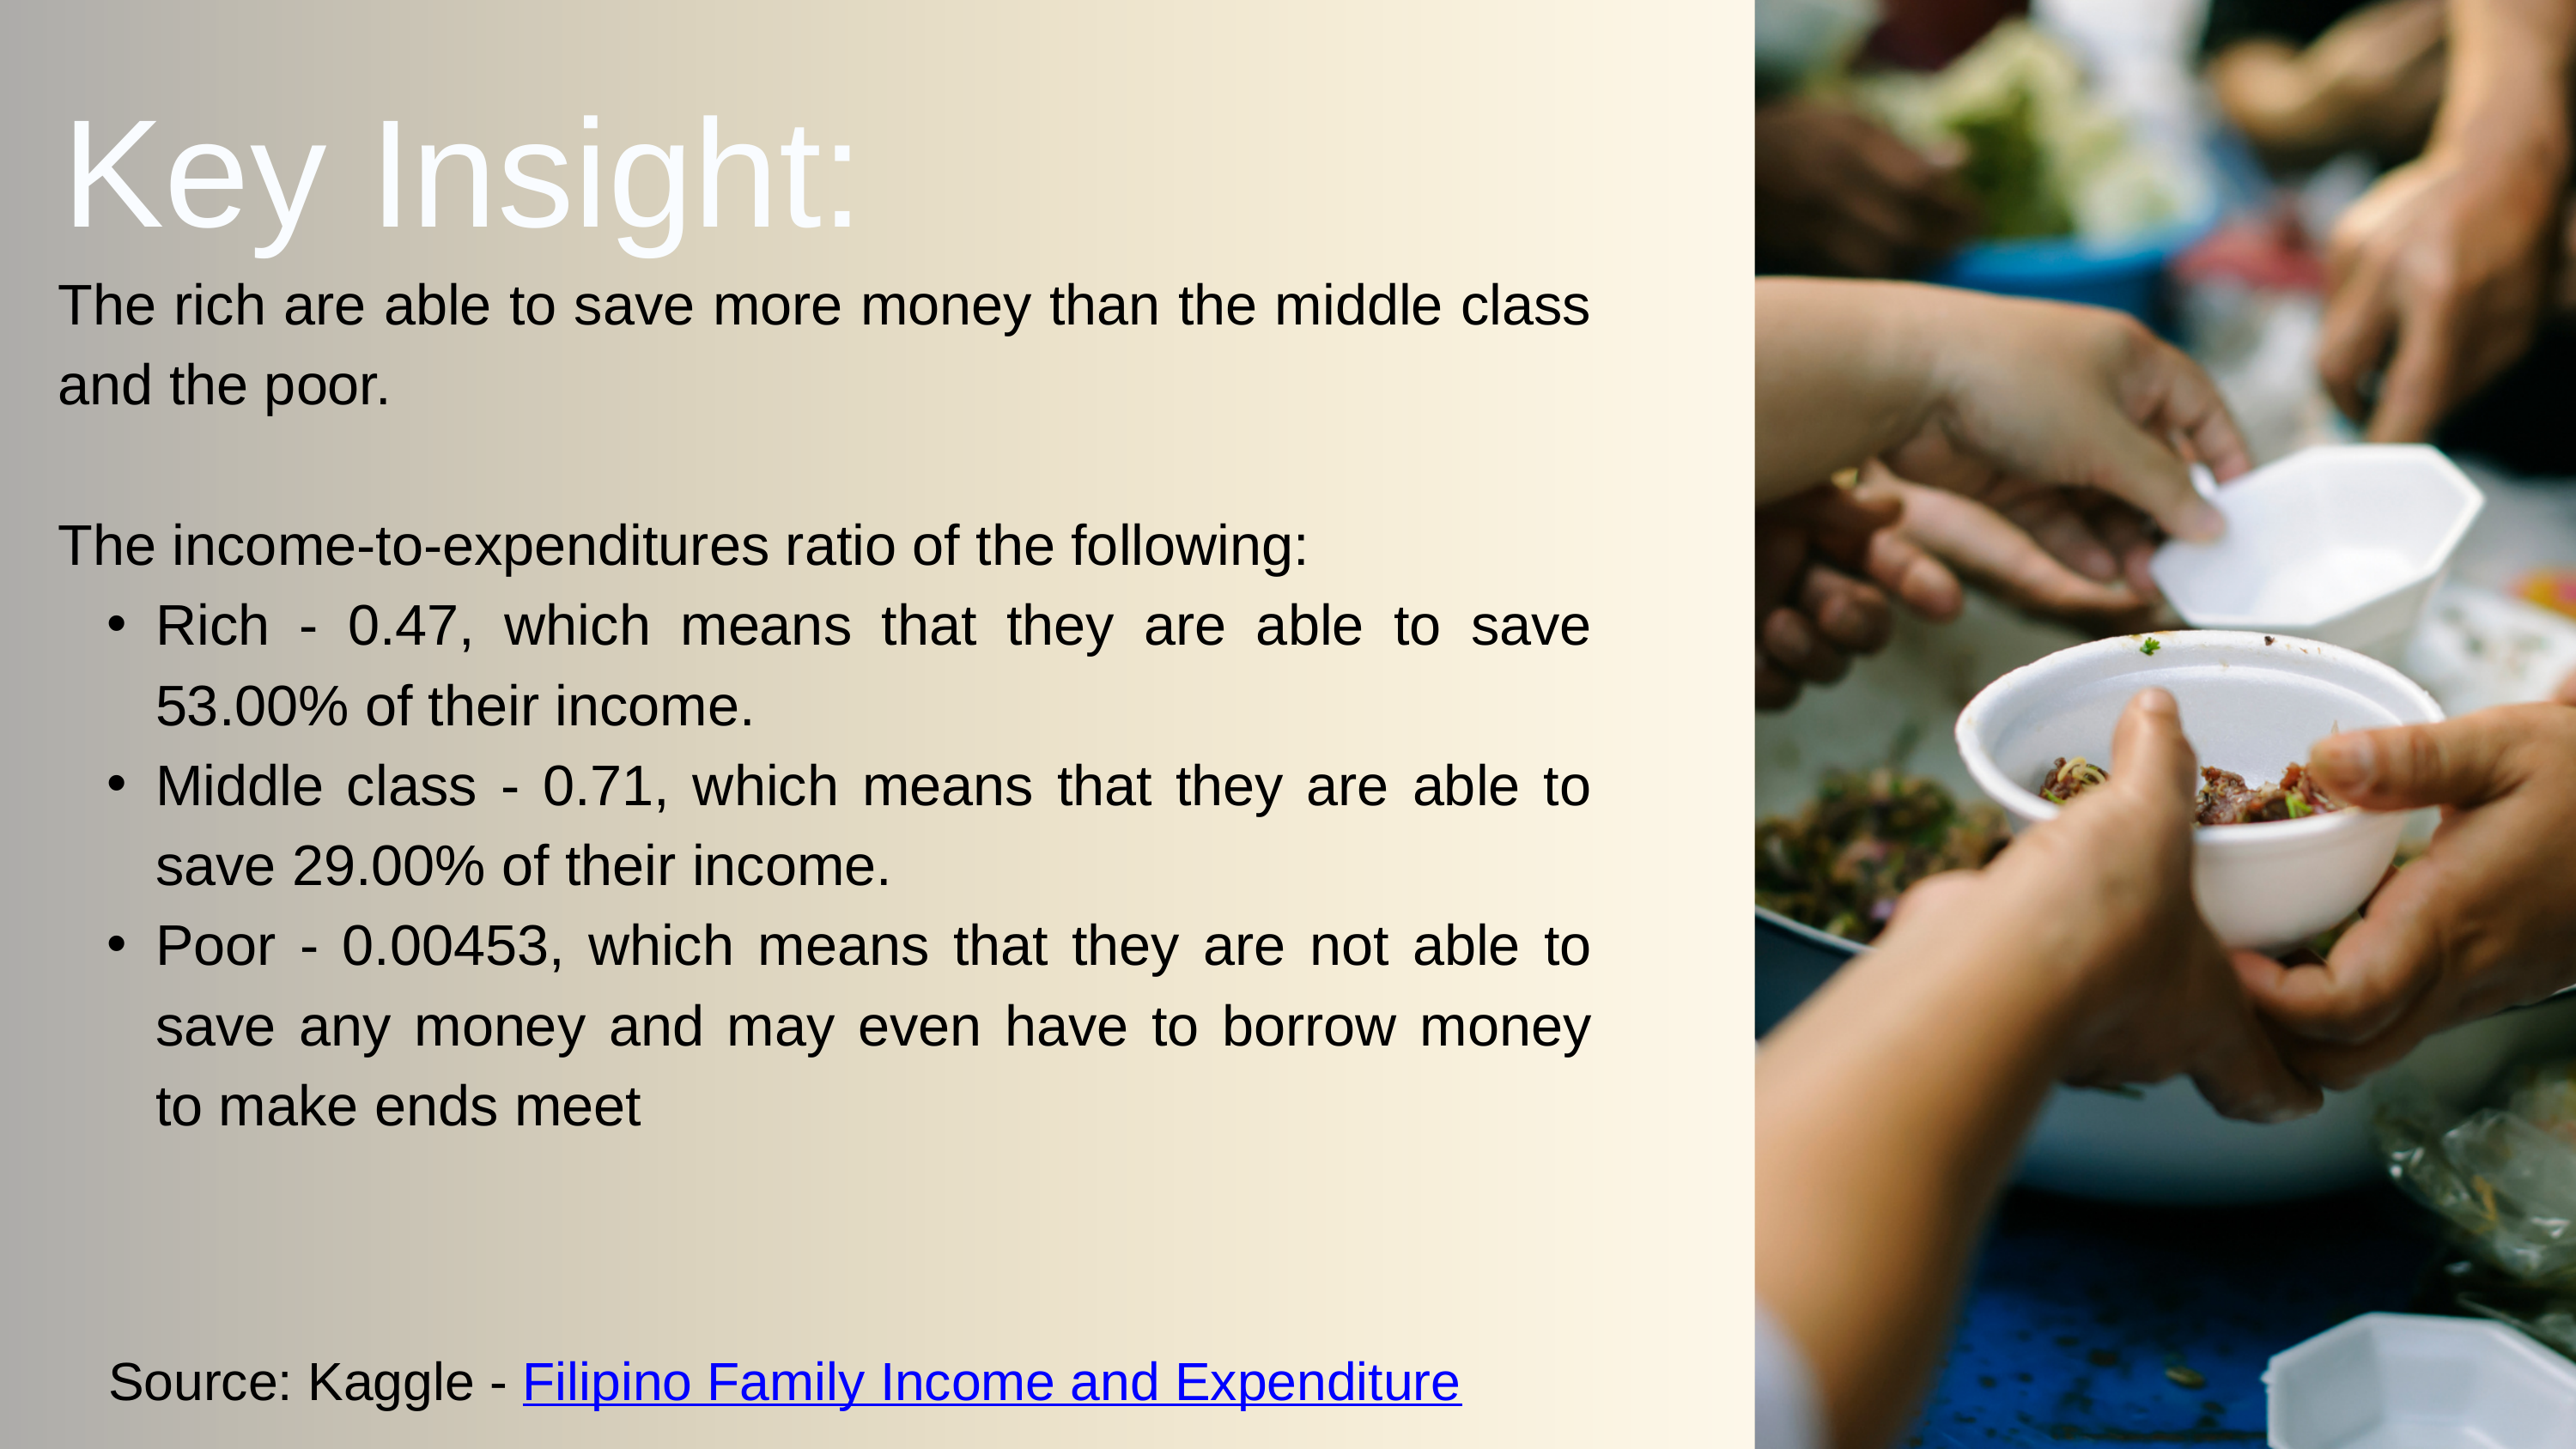

Key Insight:
The rich are able to save more money than the middle class and the poor.

The income-to-expenditures ratio of the following:
Rich - 0.47, which means that they are able to save 53.00% of their income.
Middle class - 0.71, which means that they are able to save 29.00% of their income.
Poor - 0.00453, which means that they are not able to save any money and may even have to borrow money to make ends meet
Source: Kaggle - Filipino Family Income and Expenditure